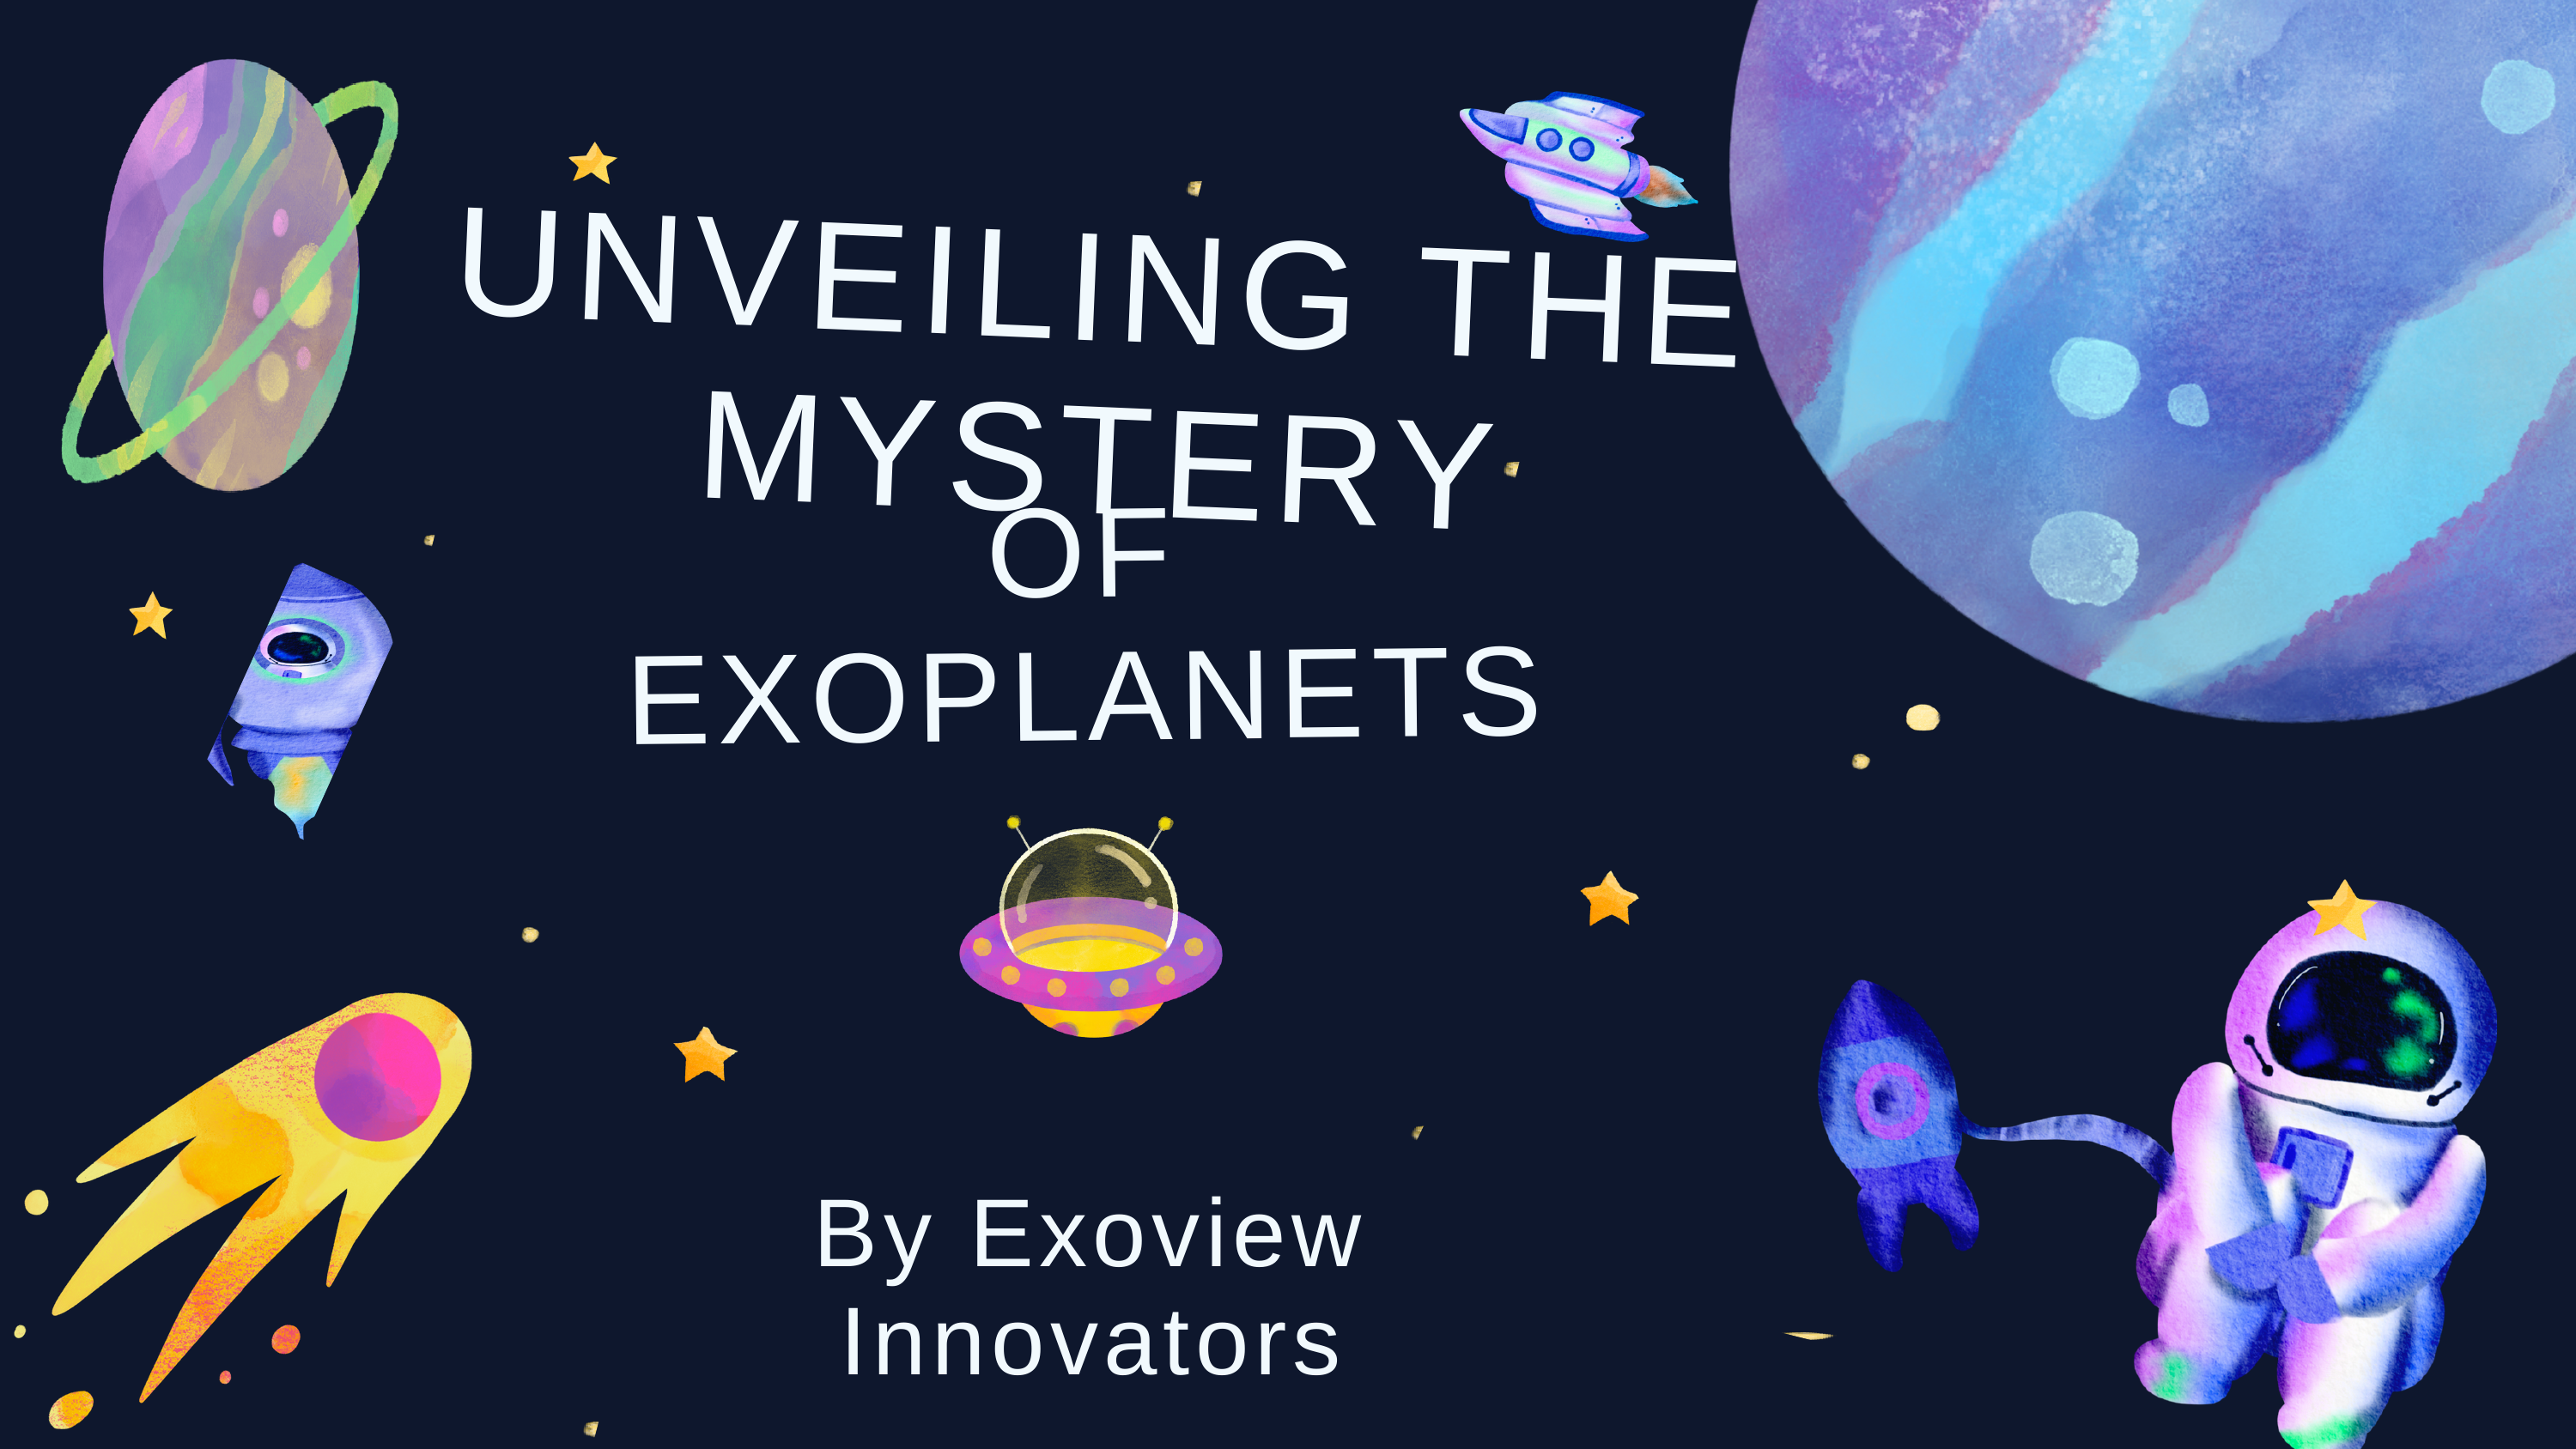

UNVEILING THE MYSTERY

OF EXOPLANETS

By Exoview Innovators